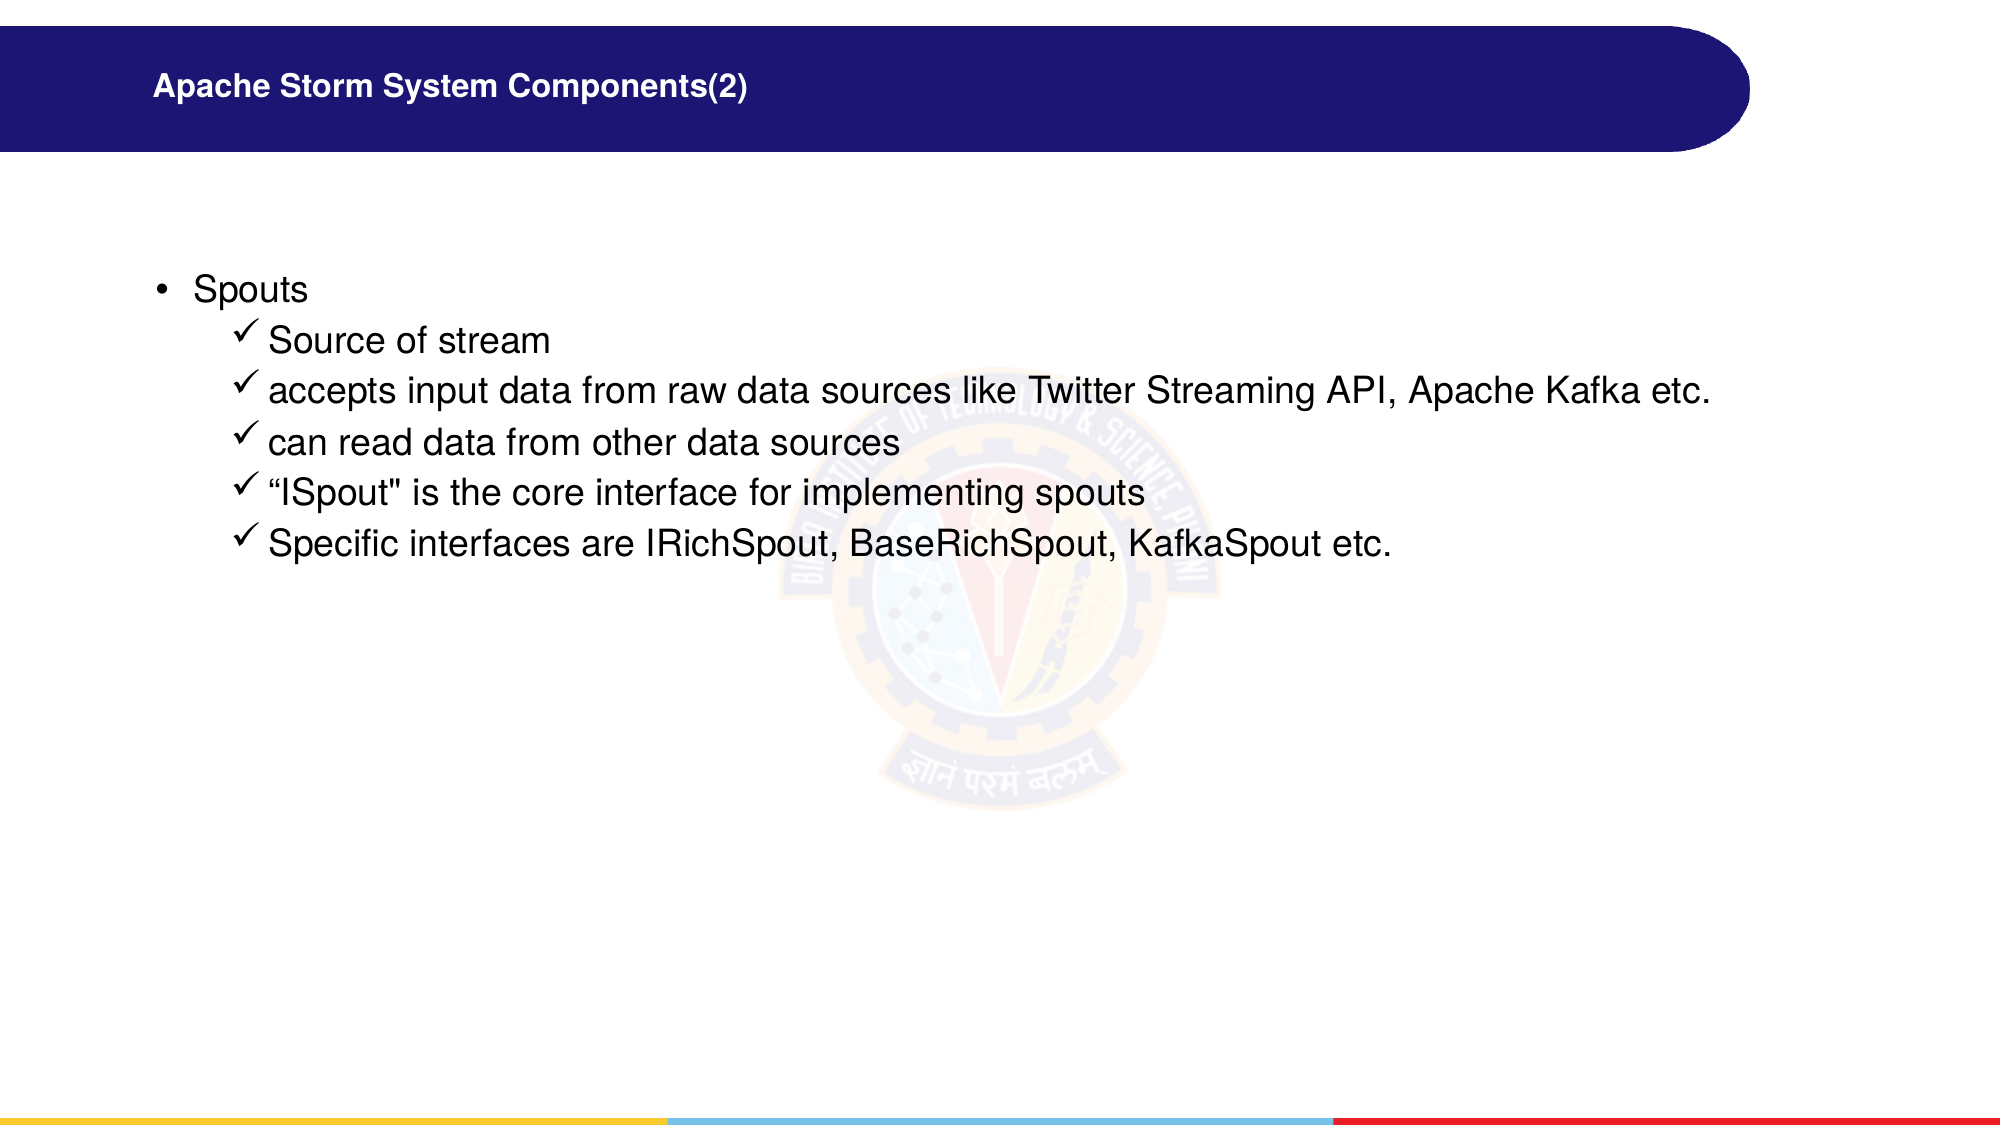

# Apache Storm System Components(2)

Spouts
Source of stream
accepts input data from raw data sources like Twitter Streaming API, Apache Kafka etc.
can read data from other data sources
“ISpout" is the core interface for implementing spouts
Specific interfaces are IRichSpout, BaseRichSpout, KafkaSpout etc.